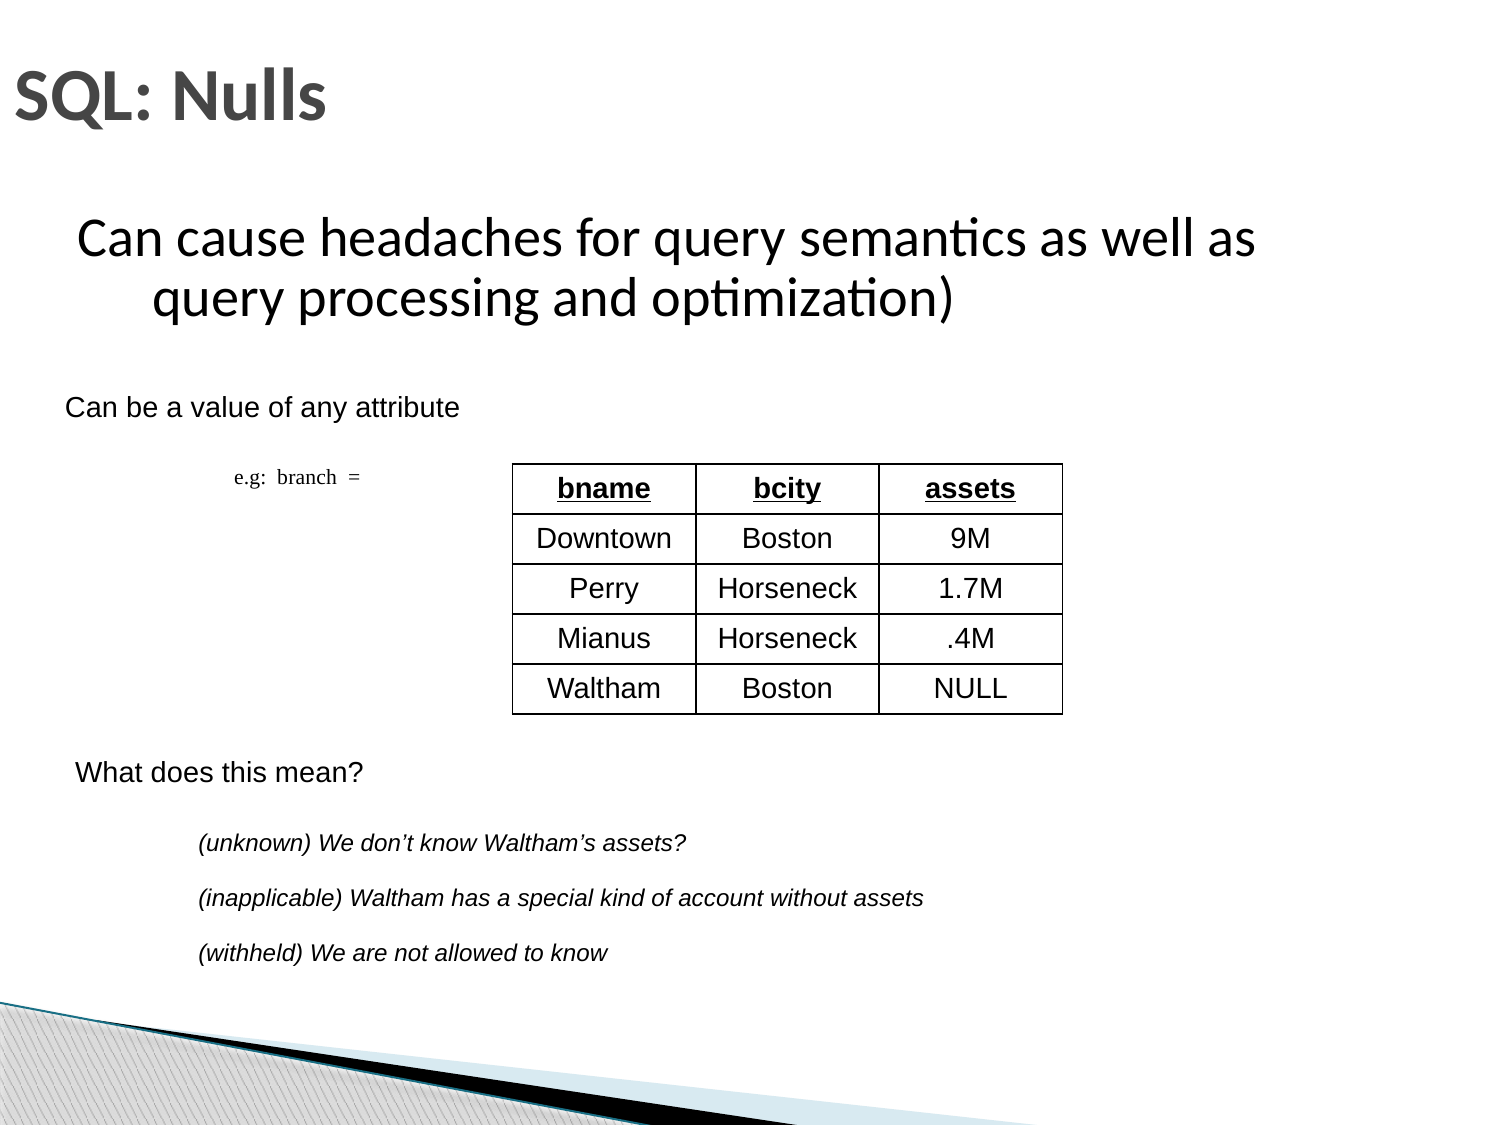

# SQL: Nulls
Can cause headaches for query semantics as well as query processing and optimization)
Can be a value of any attribute
e.g:  branch  =
| bname | bcity | assets |
| --- | --- | --- |
| Downtown | Boston | 9M |
| Perry | Horseneck | 1.7M |
| Mianus | Horseneck | .4M |
| Waltham | Boston | NULL |
What does this mean?
(unknown) We don’t know Waltham’s assets?
(inapplicable) Waltham has a special kind of account without assets
(withheld) We are not allowed to know